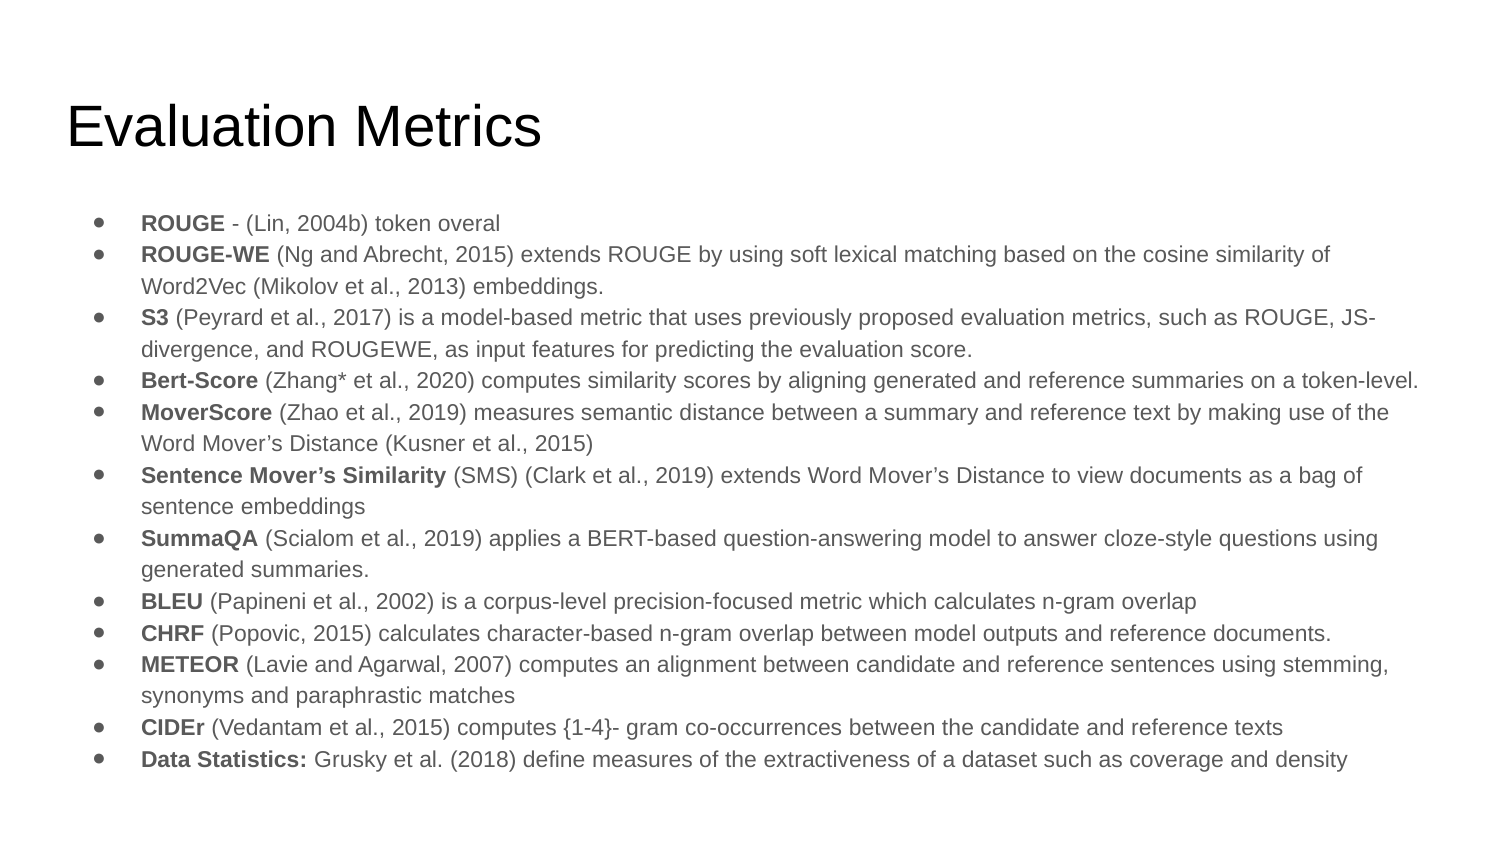

# Evaluation Metrics
ROUGE - (Lin, 2004b) token overal
ROUGE-WE (Ng and Abrecht, 2015) extends ROUGE by using soft lexical matching based on the cosine similarity of Word2Vec (Mikolov et al., 2013) embeddings.
S3 (Peyrard et al., 2017) is a model-based metric that uses previously proposed evaluation metrics, such as ROUGE, JS-divergence, and ROUGEWE, as input features for predicting the evaluation score.
Bert-Score (Zhang* et al., 2020) computes similarity scores by aligning generated and reference summaries on a token-level.
MoverScore (Zhao et al., 2019) measures semantic distance between a summary and reference text by making use of the Word Mover’s Distance (Kusner et al., 2015)
Sentence Mover’s Similarity (SMS) (Clark et al., 2019) extends Word Mover’s Distance to view documents as a bag of sentence embeddings
SummaQA (Scialom et al., 2019) applies a BERT-based question-answering model to answer cloze-style questions using generated summaries.
BLEU (Papineni et al., 2002) is a corpus-level precision-focused metric which calculates n-gram overlap
CHRF (Popovic, 2015) calculates character-based n-gram overlap between model outputs and reference documents.
METEOR (Lavie and Agarwal, 2007) computes an alignment between candidate and reference sentences using stemming, synonyms and paraphrastic matches
CIDEr (Vedantam et al., 2015) computes {1-4}- gram co-occurrences between the candidate and reference texts
Data Statistics: Grusky et al. (2018) define measures of the extractiveness of a dataset such as coverage and density